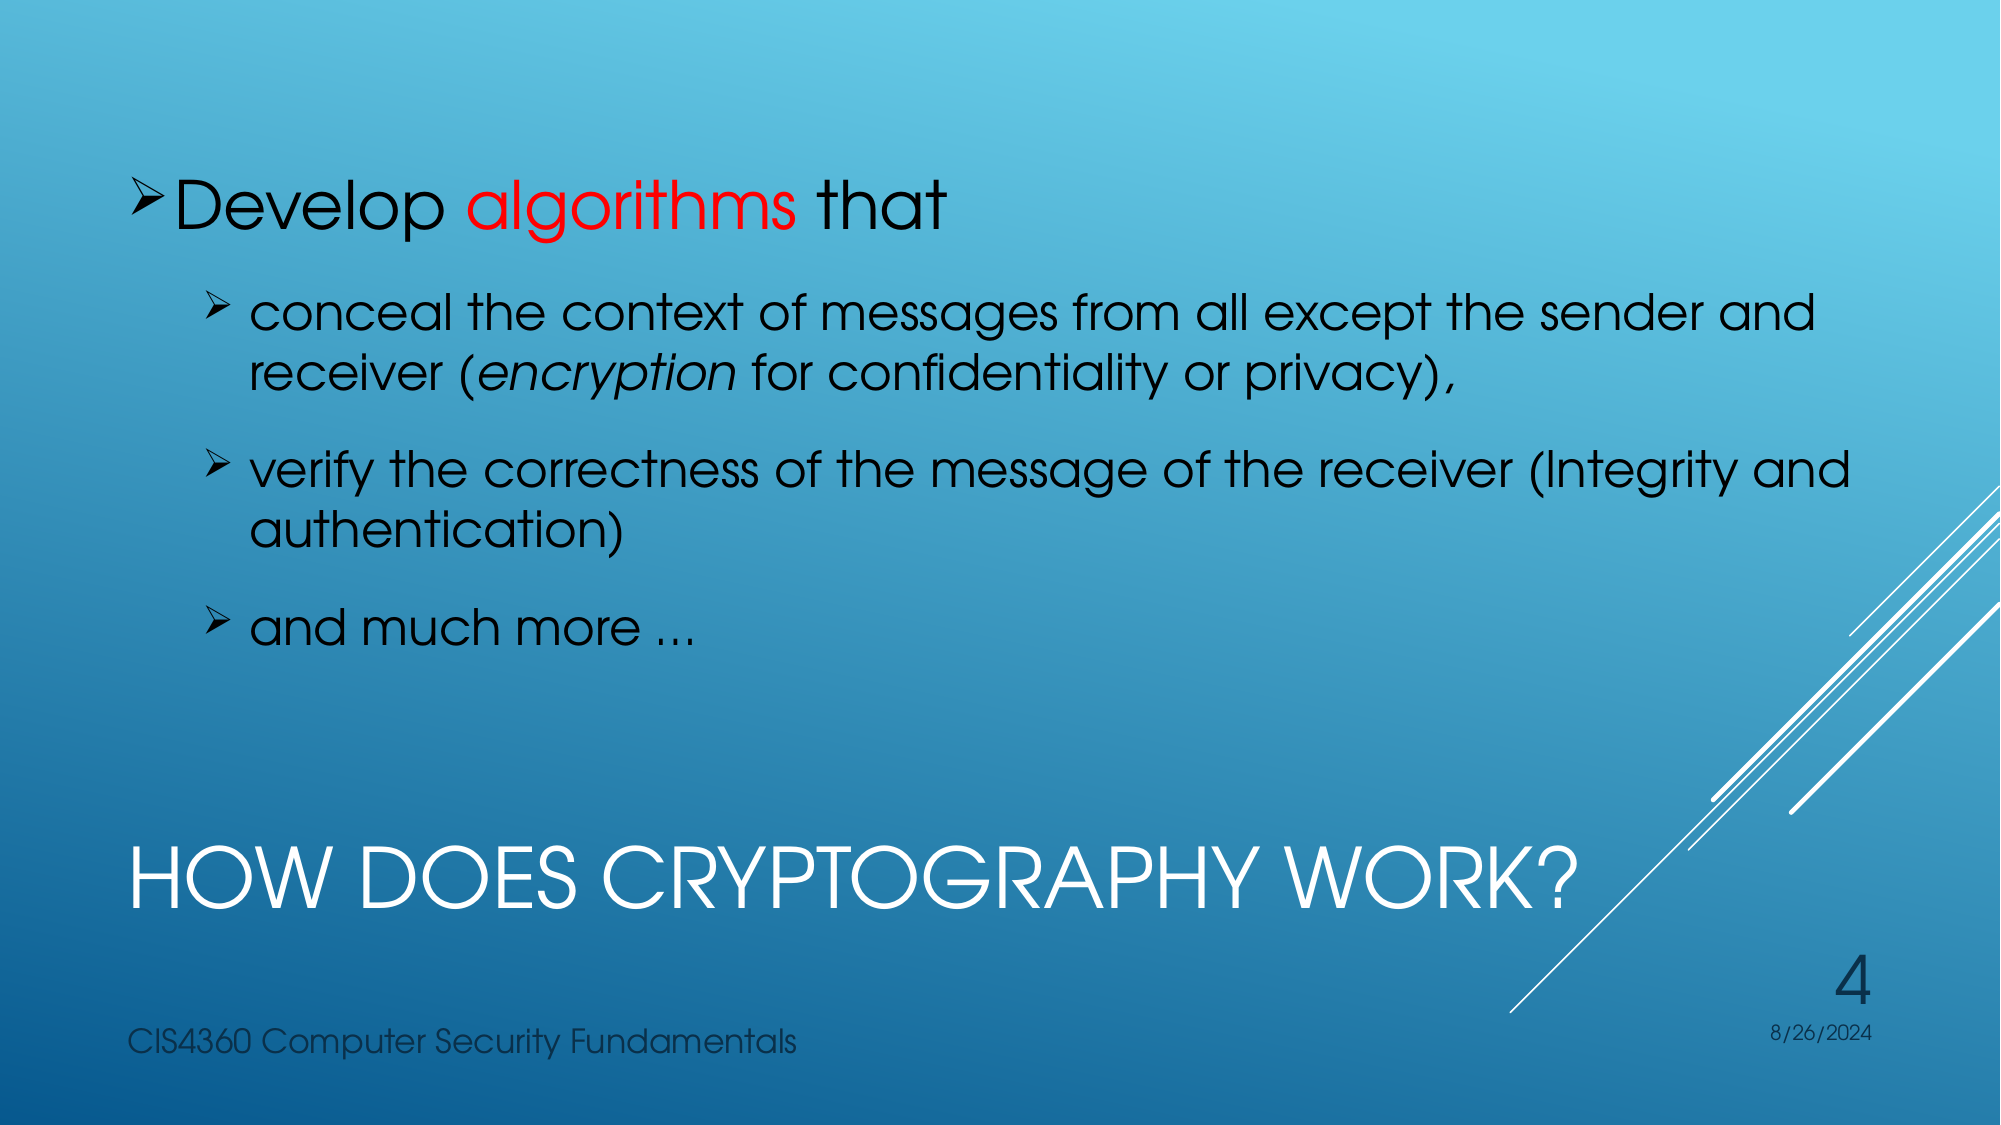

Develop algorithms that
conceal the context of messages from all except the sender and receiver (encryption for confidentiality or privacy),
verify the correctness of the message of the receiver (Integrity and authentication)
and much more …
# hOW does cryptography WORK?
4
CIS4360 Computer Security Fundamentals
8/26/2024